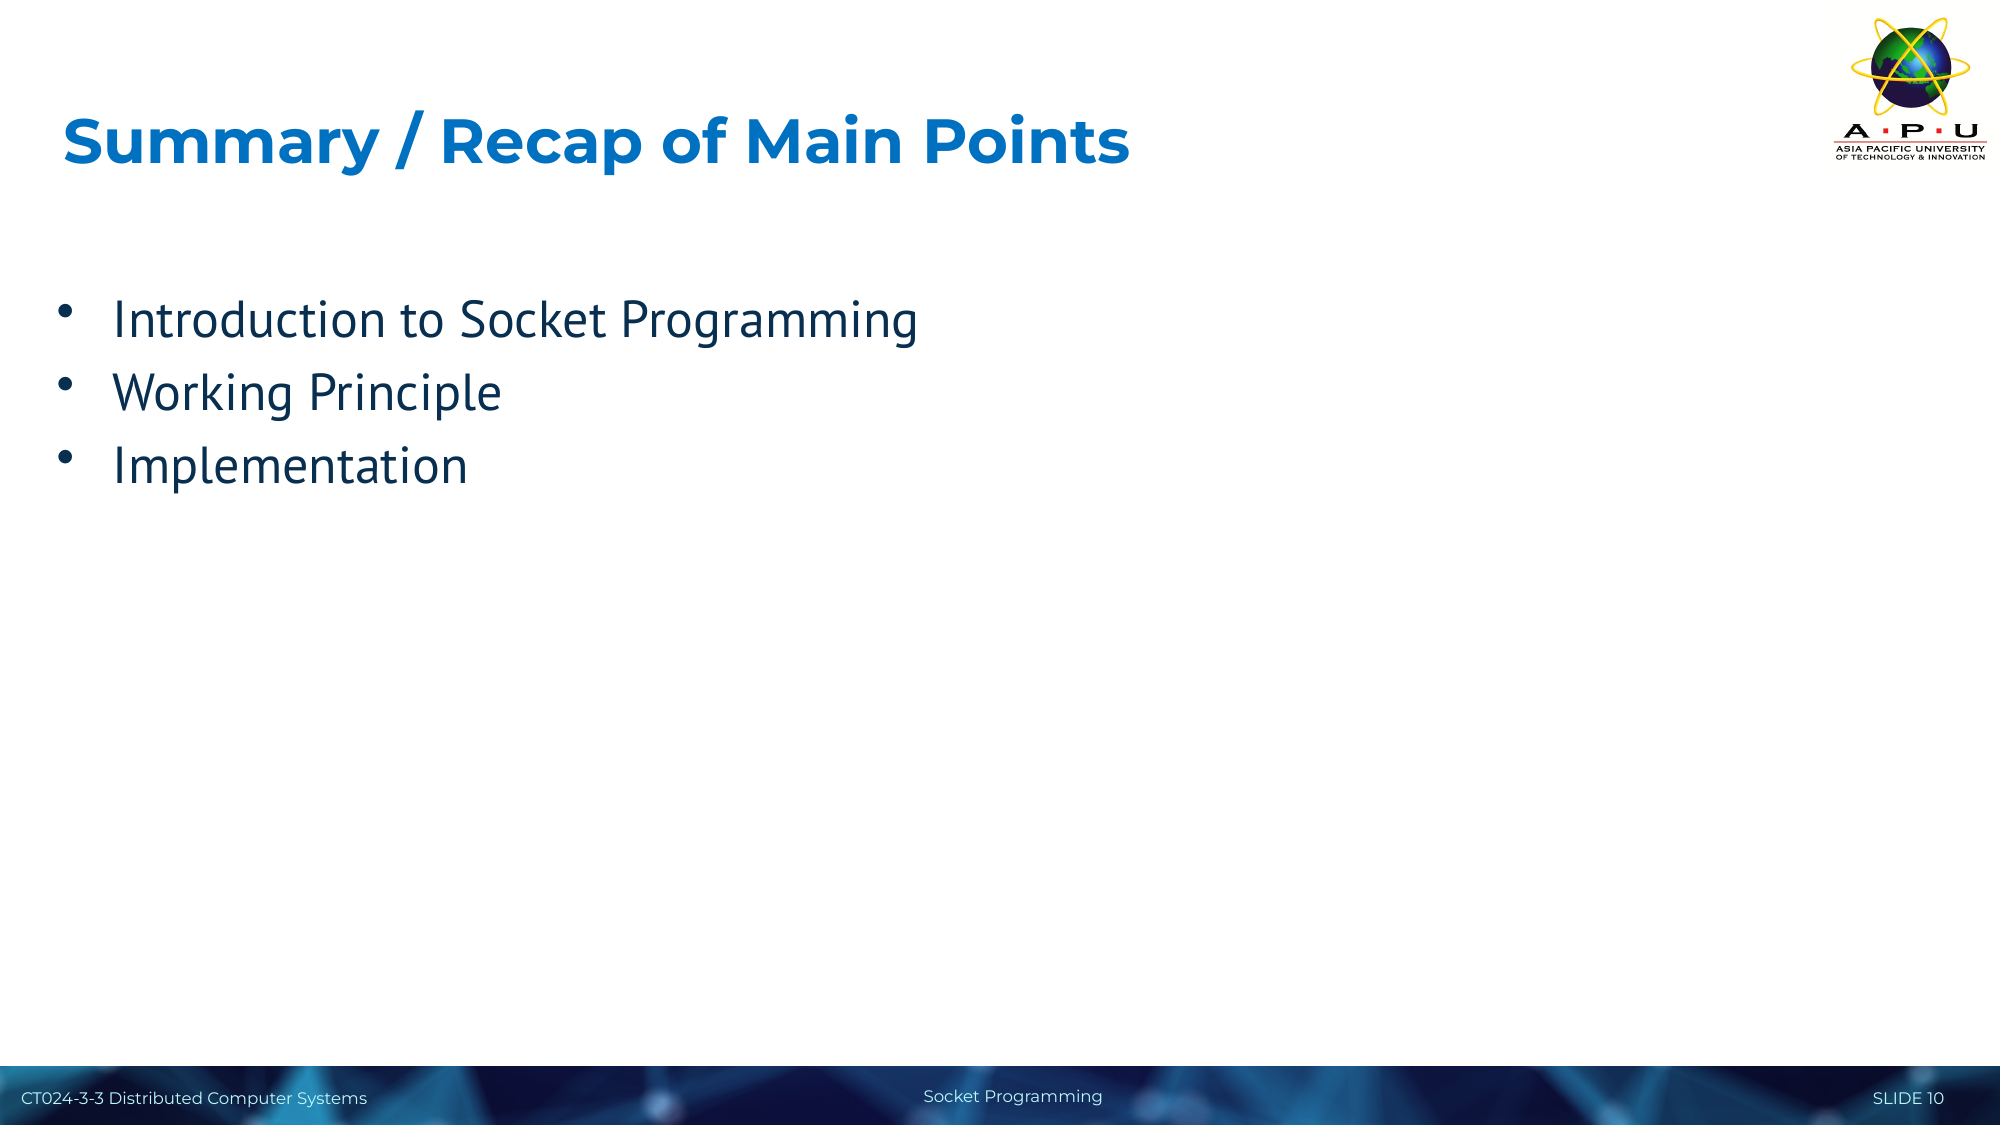

# Summary / Recap of Main Points
Introduction to Socket Programming
Working Principle
Implementation